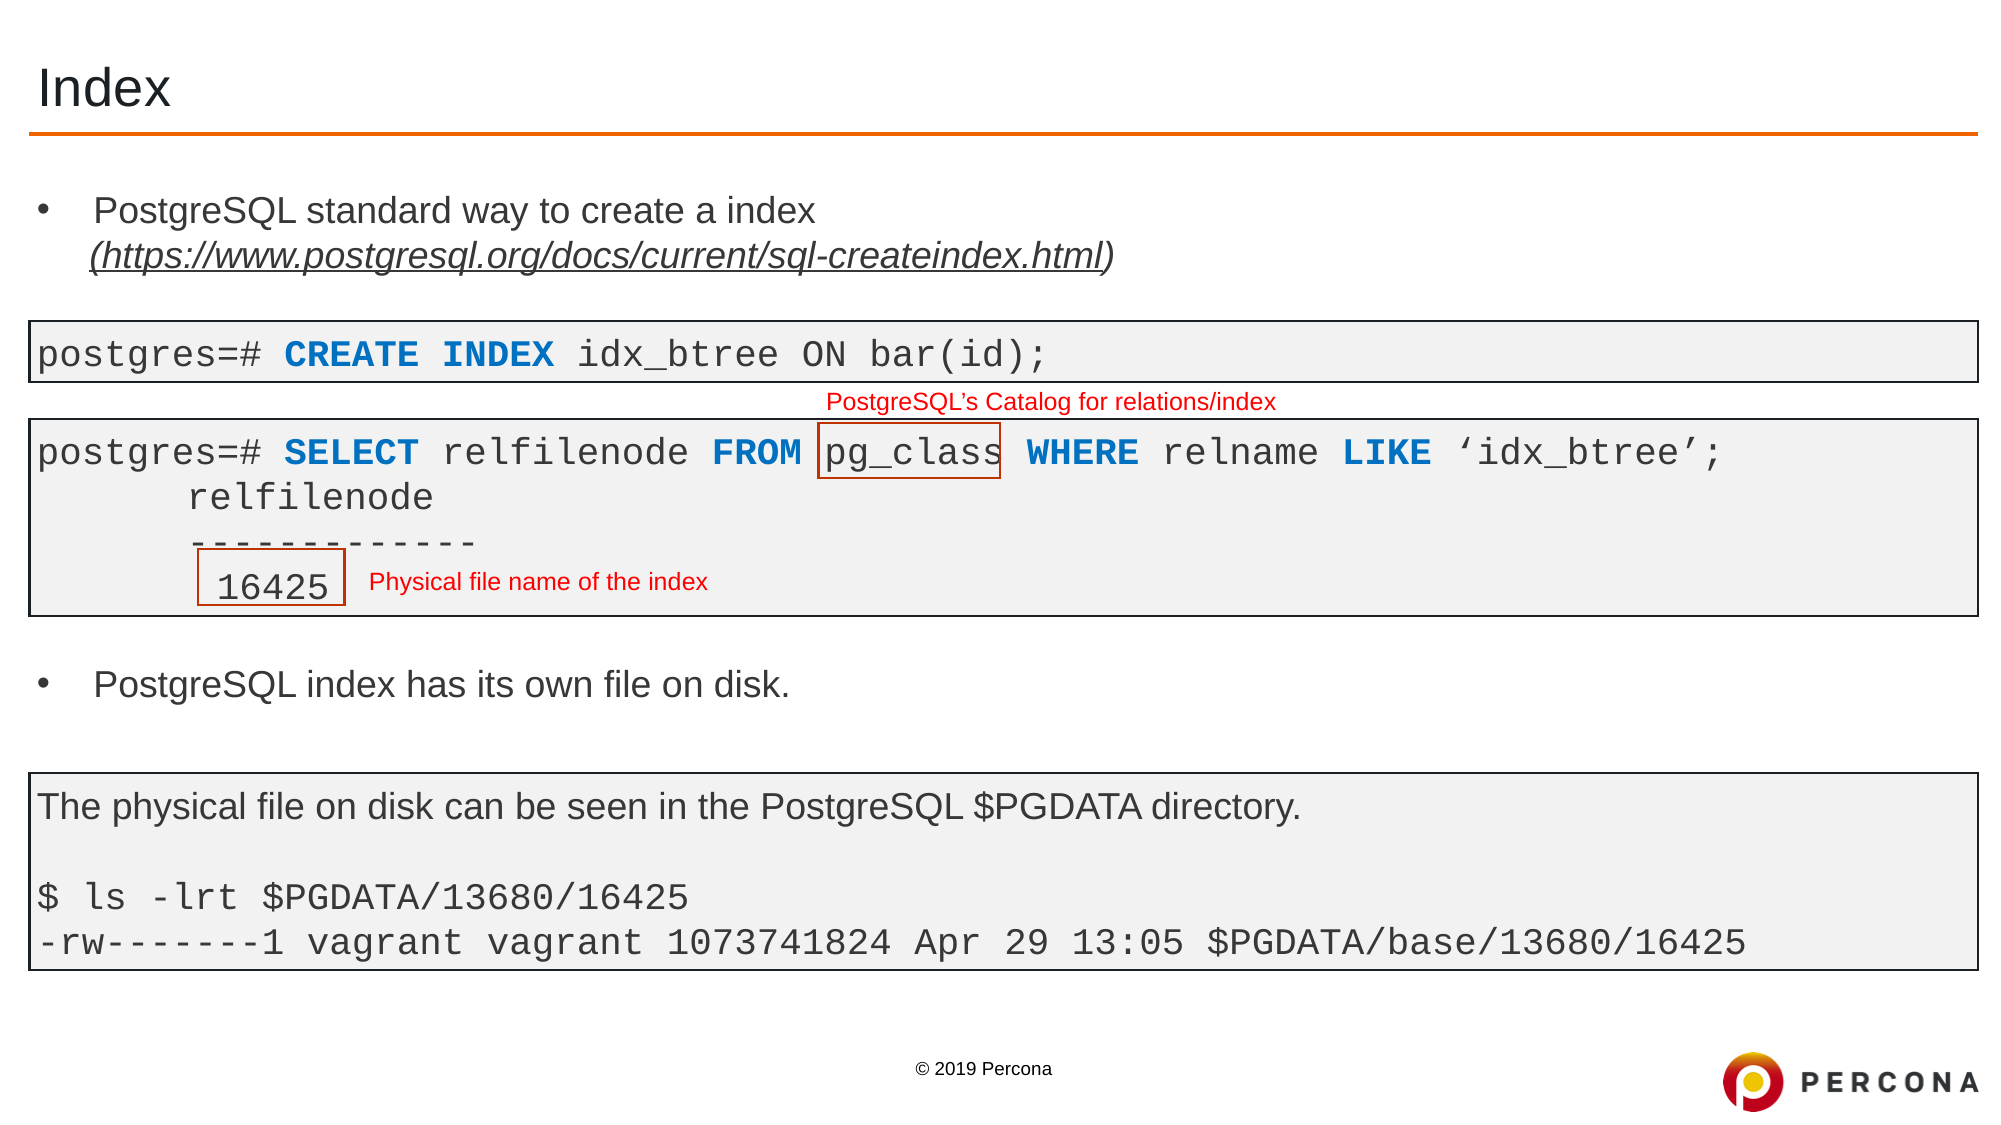

# Index
PostgreSQL standard way to create a index
(https://www.postgresql.org/docs/current/sql-createindex.html)
postgres=# CREATE INDEX idx_btree ON bar(id);
PostgreSQL’s Catalog for relations/index
postgres=# SELECT relfilenode FROM pg_class WHERE relname LIKE ‘idx_btree’;
 	relfilenode
	-------------
        16425

Physical file name of the index
PostgreSQL index has its own file on disk.
The physical file on disk can be seen in the PostgreSQL $PGDATA directory.
$ ls -lrt $PGDATA/13680/16425
-rw-------1 vagrant vagrant 1073741824 Apr 29 13:05 $PGDATA/base/13680/16425